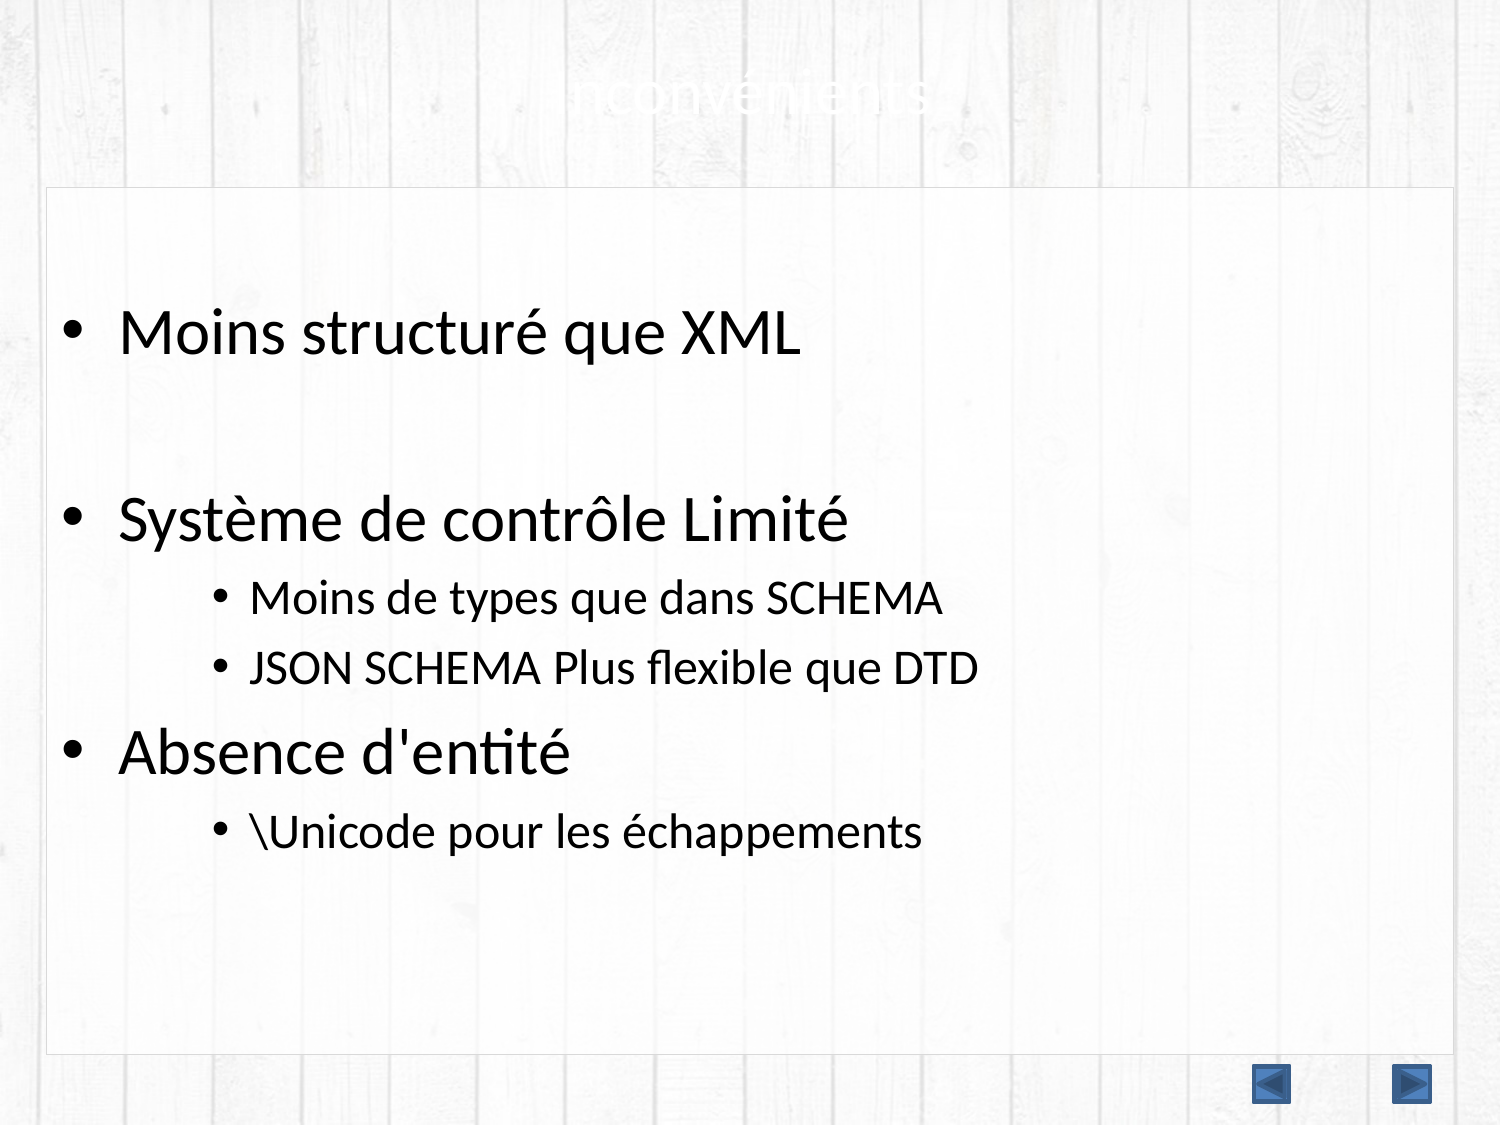

# Inconvénients

Moins structuré que XML

Système de contrôle Limité
Moins de types que dans SCHEMA
JSON SCHEMA Plus flexible que DTD
Absence d'entité
\Unicode pour les échappements